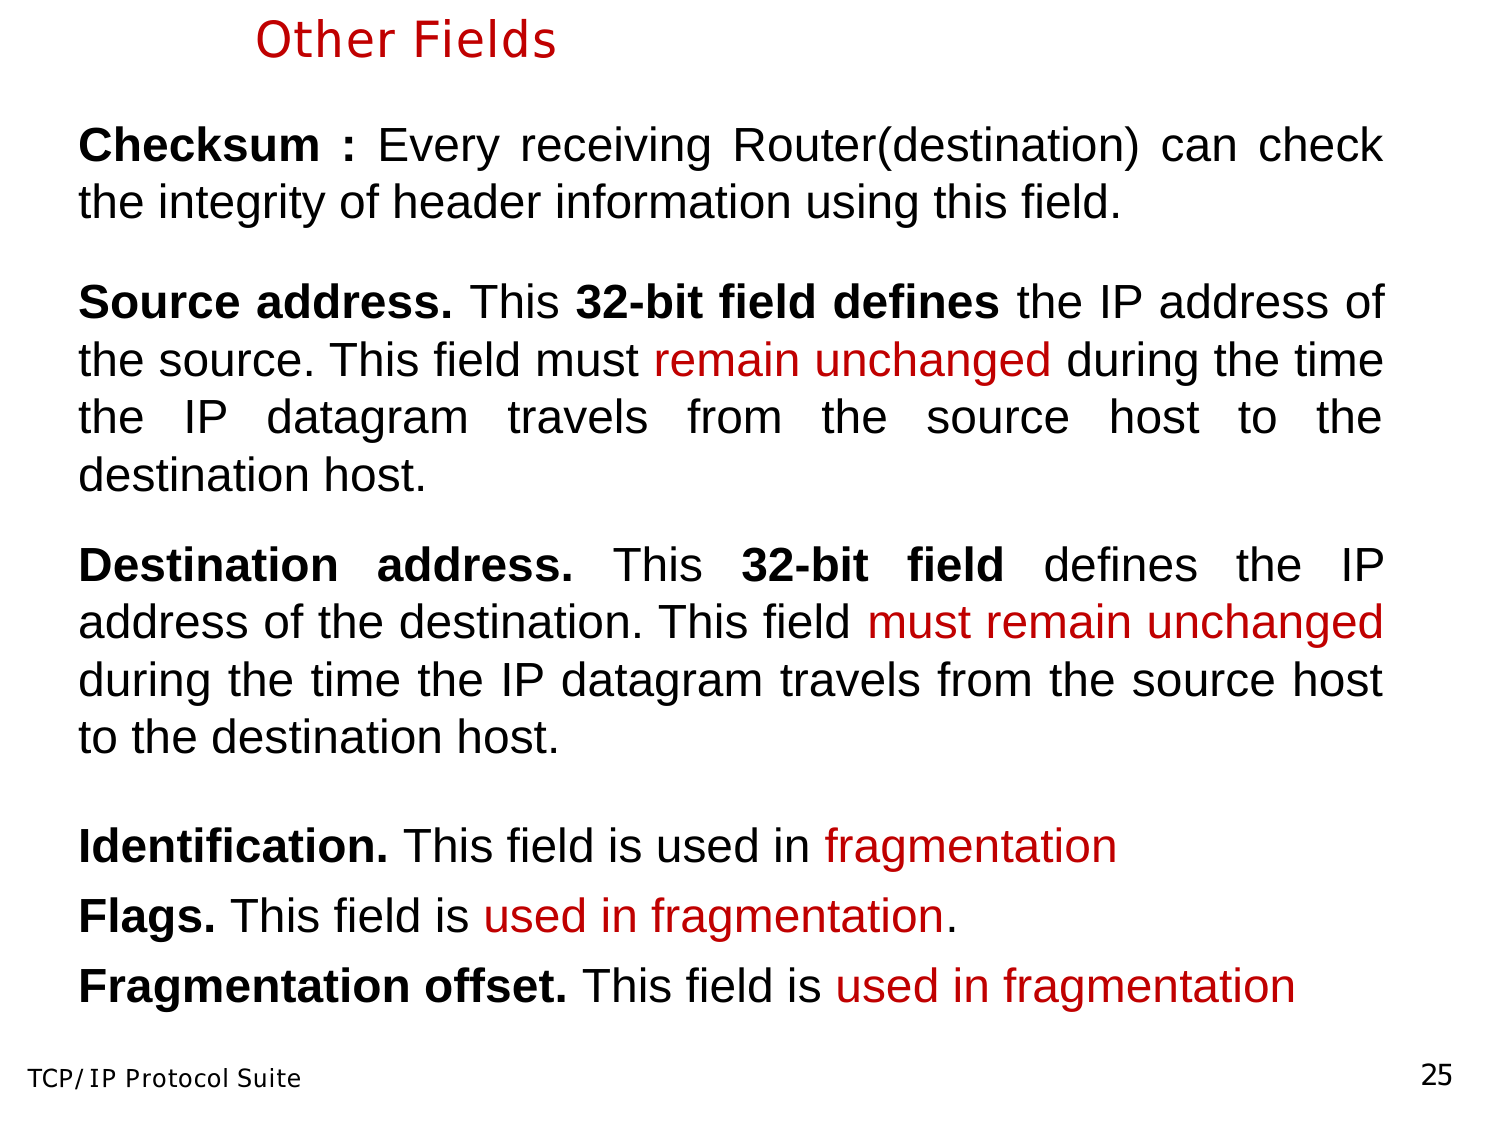

Other Fields
Checksum : Every receiving Router(destination) can check the integrity of header information using this field.

Source address. This 32-bit field defines the IP address of the source. This field must remain unchanged during the time the IP datagram travels from the source host to the destination host.

Destination address. This 32-bit field defines the IP address of the destination. This field must remain unchanged during the time the IP datagram travels from the source host to the destination host.
Identification. This field is used in fragmentation
Flags. This field is used in fragmentation.
Fragmentation offset. This field is used in fragmentation
25
TCP/IP Protocol Suite